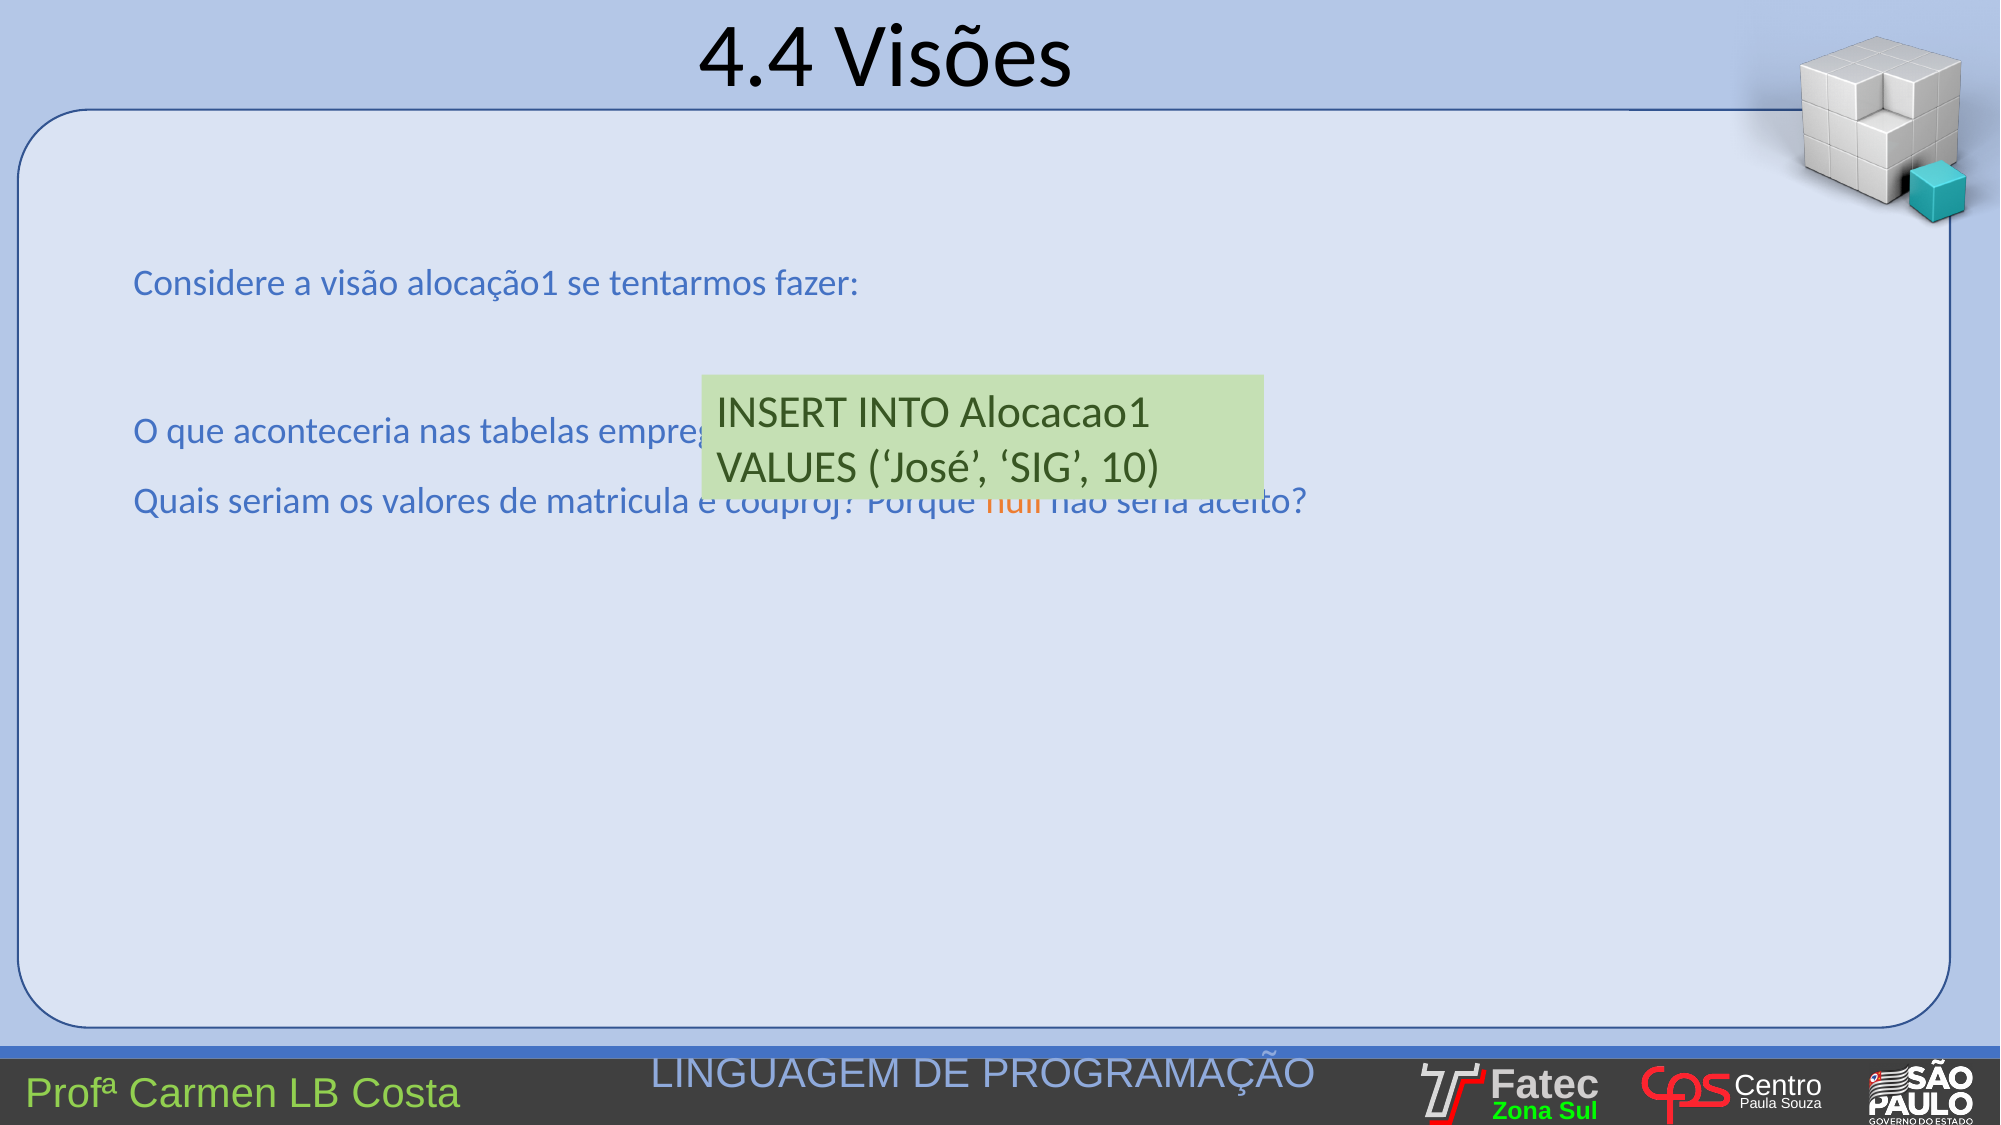

4.4 Visões
Considere a visão alocação1 se tentarmos fazer:

O que aconteceria nas tabelas empregado e projeto?

Quais seriam os valores de matricula e codproj? Porquê null não seria aceito?
INSERT INTO Alocacao1
VALUES (‘José’, ‘SIG’, 10)